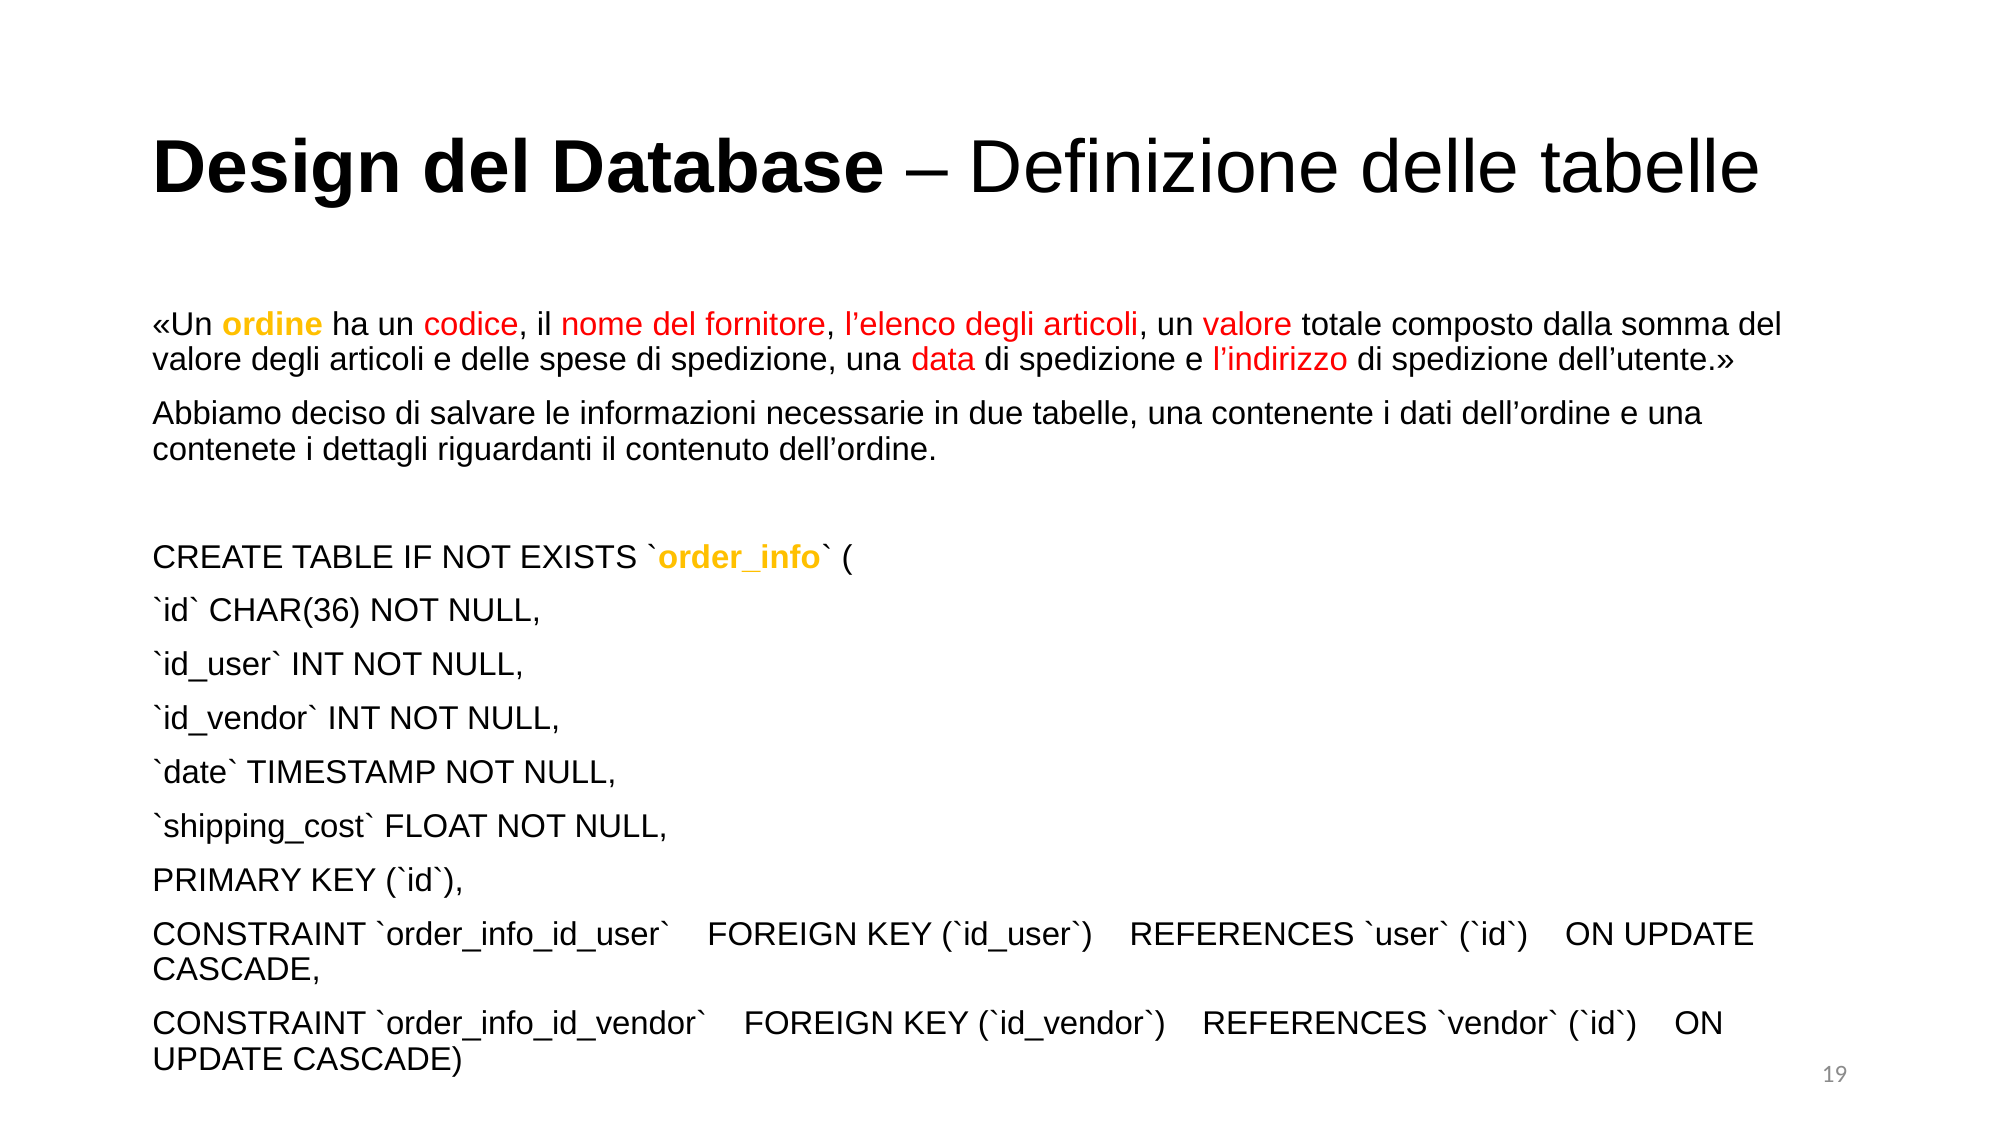

# Design del Database – Definizione delle tabelle
«Un ordine ha un codice, il nome del fornitore, l’elenco degli articoli, un valore totale composto dalla somma del valore degli articoli e delle spese di spedizione, una data di spedizione e l’indirizzo di spedizione dell’utente.»
Abbiamo deciso di salvare le informazioni necessarie in due tabelle, una contenente i dati dell’ordine e una contenete i dettagli riguardanti il contenuto dell’ordine.

CREATE TABLE IF NOT EXISTS `order_info` (
`id` CHAR(36) NOT NULL,
`id_user` INT NOT NULL,
`id_vendor` INT NOT NULL,
`date` TIMESTAMP NOT NULL,
`shipping_cost` FLOAT NOT NULL,
PRIMARY KEY (`id`),
CONSTRAINT `order_info_id_user`    FOREIGN KEY (`id_user`)    REFERENCES `user` (`id`)    ON UPDATE CASCADE,
CONSTRAINT `order_info_id_vendor`    FOREIGN KEY (`id_vendor`)    REFERENCES `vendor` (`id`)    ON UPDATE CASCADE)
19